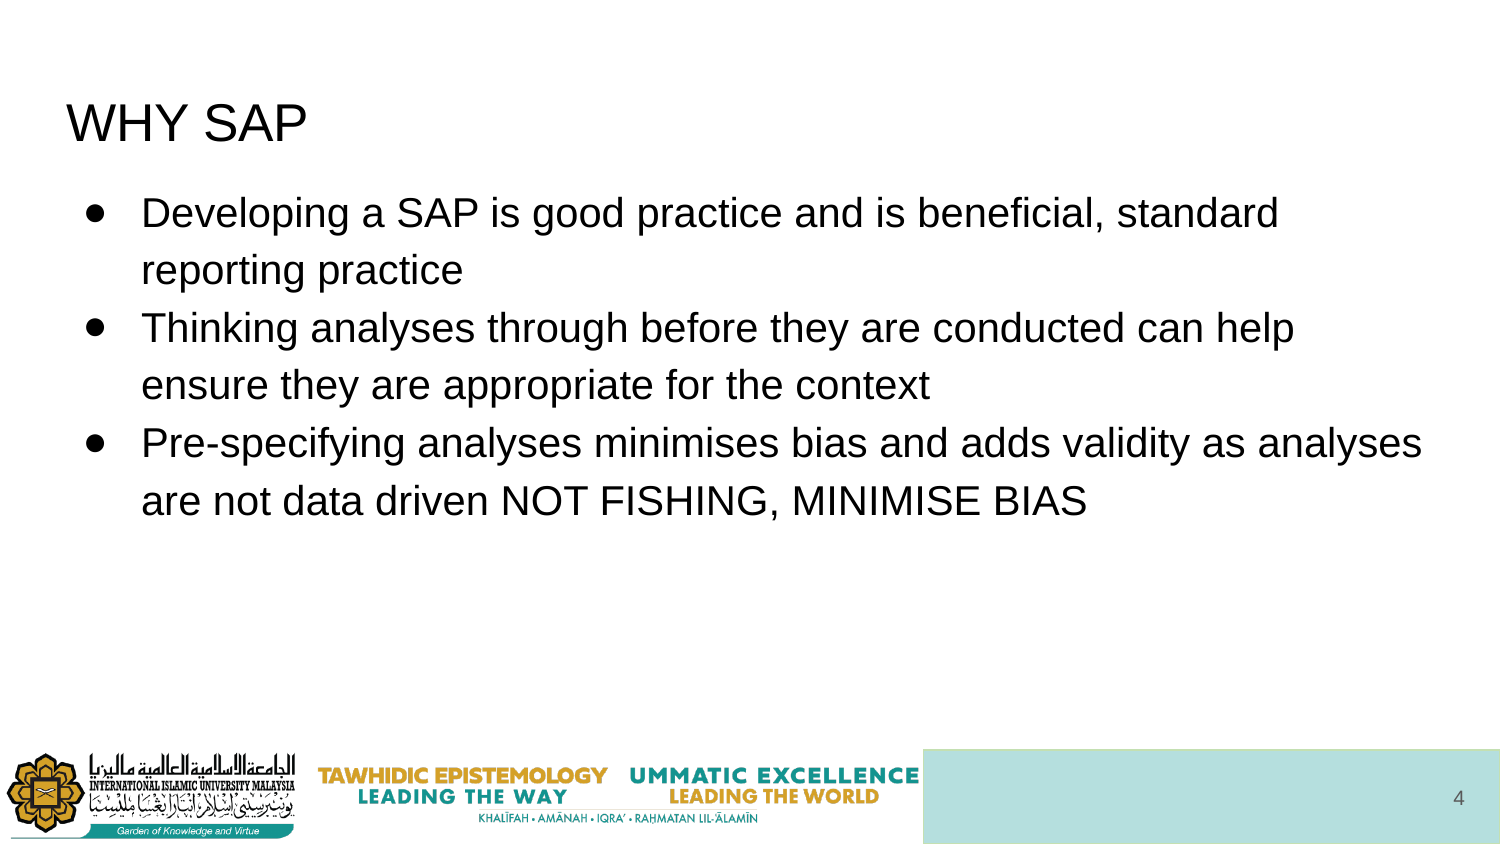

# WHY SAP
Developing a SAP is good practice and is beneficial, standard reporting practice
Thinking analyses through before they are conducted can help ensure they are appropriate for the context
Pre-specifying analyses minimises bias and adds validity as analyses are not data driven NOT FISHING, MINIMISE BIAS
4